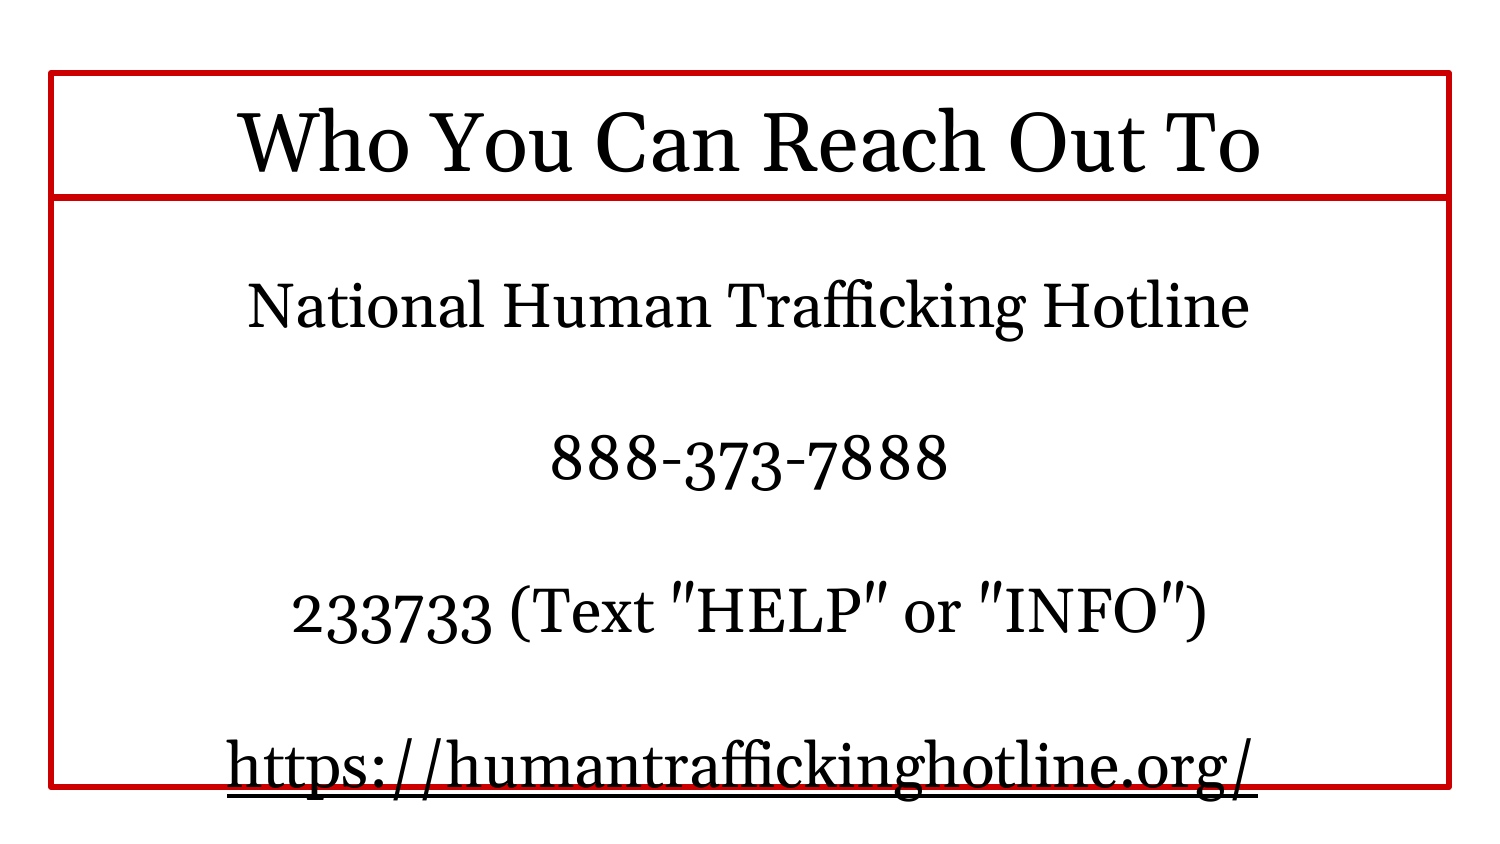

# Who You Can Reach Out To
National Human Trafficking Hotline
888-373-7888
233733 (Text "HELP" or "INFO")
https://humantraffickinghotline.org/